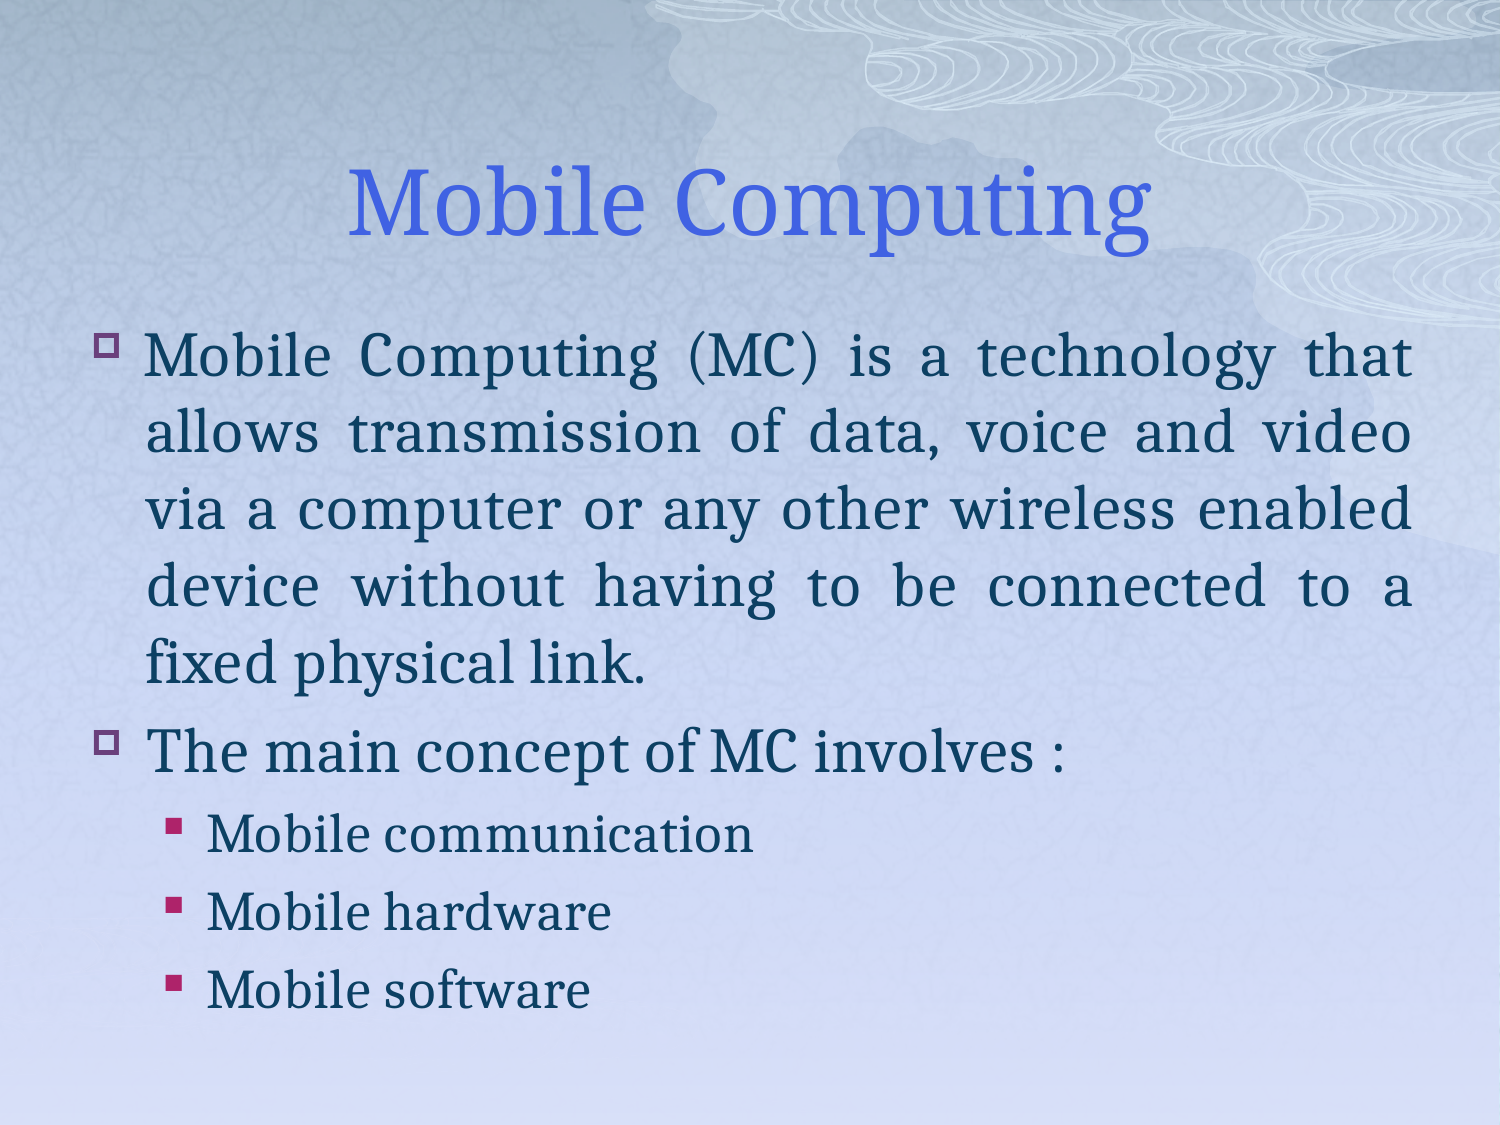

# Mobile Computing
Mobile Computing (MC) is a technology that allows transmission of data, voice and video via a computer or any other wireless enabled device without having to be connected to a fixed physical link.
The main concept of MC involves :
Mobile communication
Mobile hardware
Mobile software